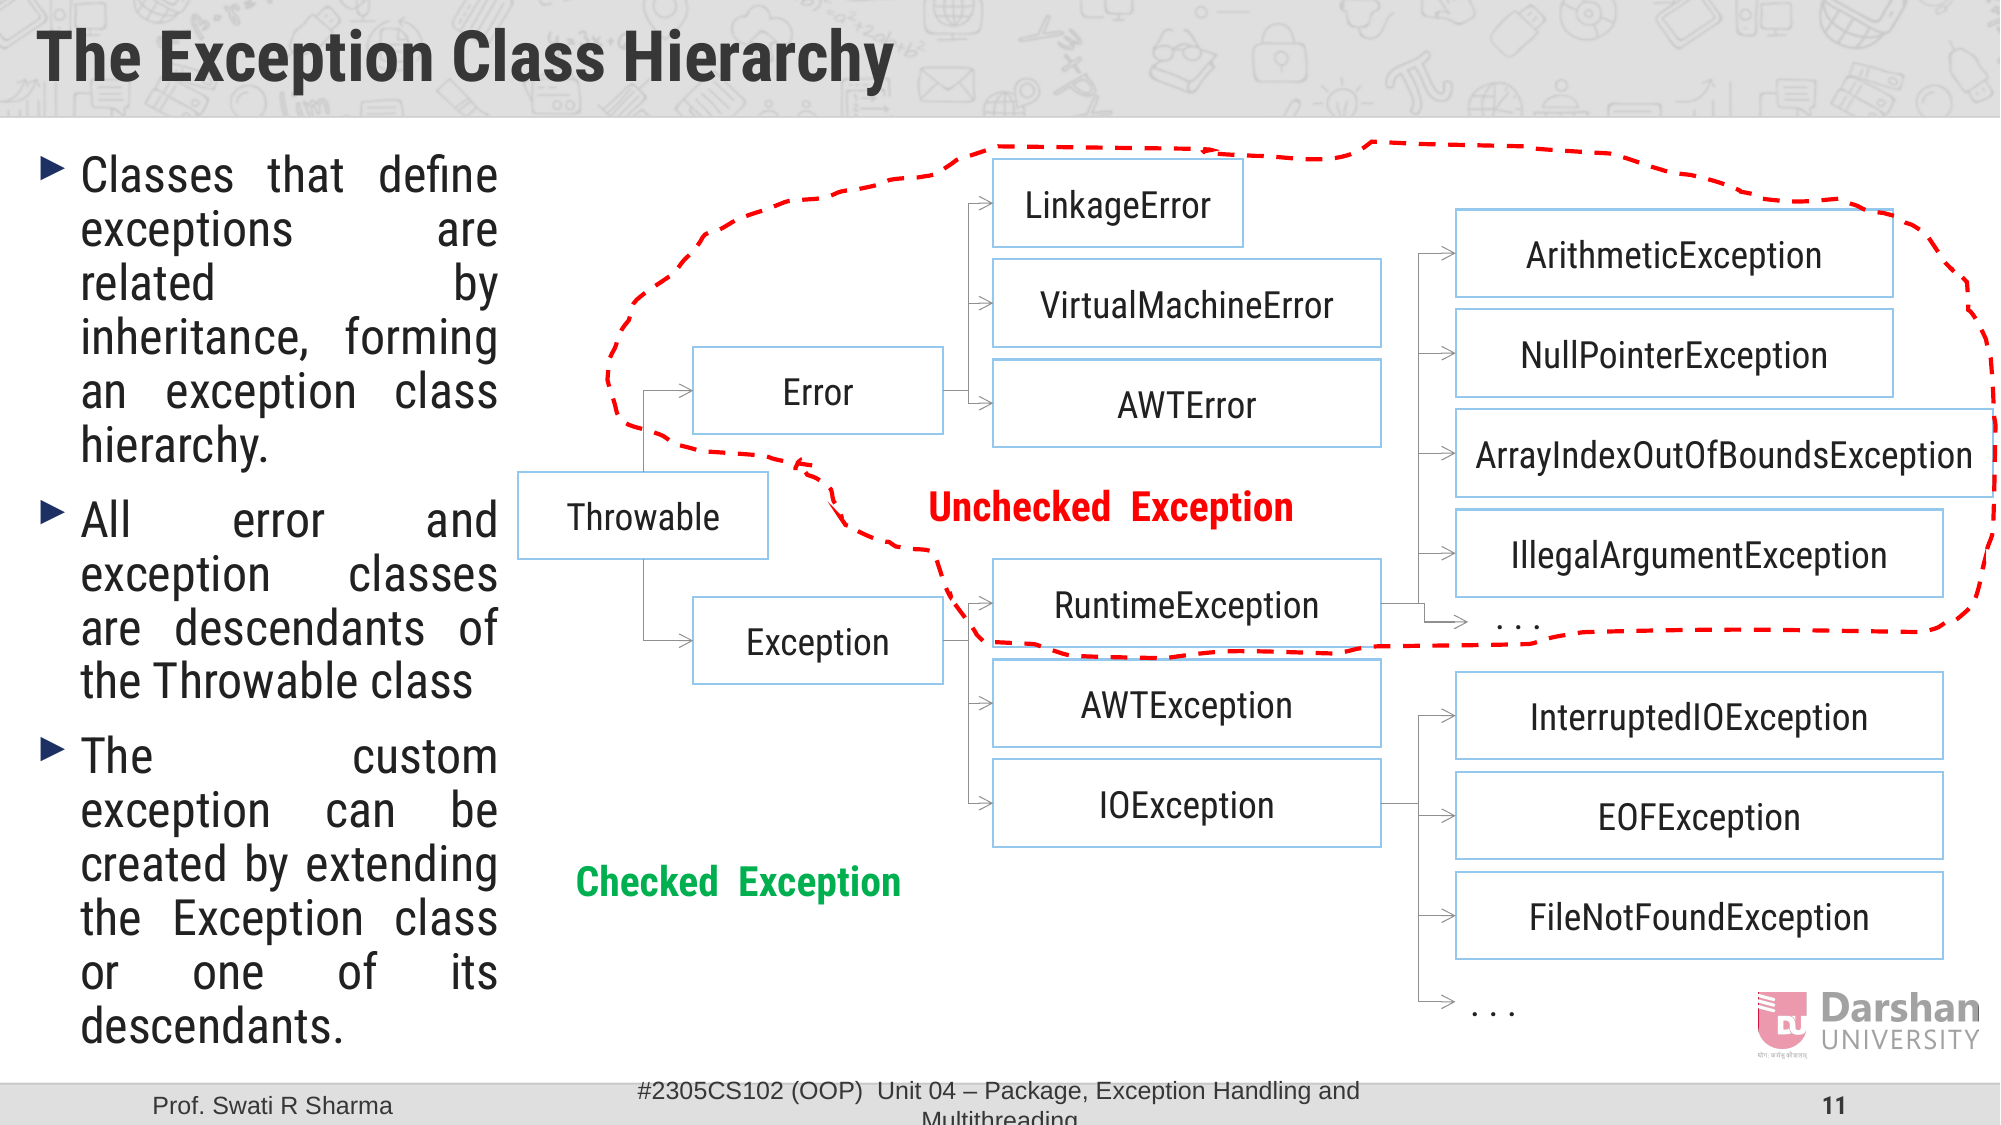

# The Exception Class Hierarchy
Classes that define exceptions are related by inheritance, forming an exception class hierarchy.
All error and exception classes are descendants of the Throwable class
The custom exception can be created by extending the Exception class or one of its descendants.

LinkageError
ArithmeticException
VirtualMachineError
NullPointerException
Error
AWTError
ArrayIndexOutOfBoundsException
Throwable
Unchecked  Exception
IllegalArgumentException
RuntimeException
. . .
Exception
AWTException
InterruptedIOException
IOException
EOFException
Checked  Exception
FileNotFoundException
. . .